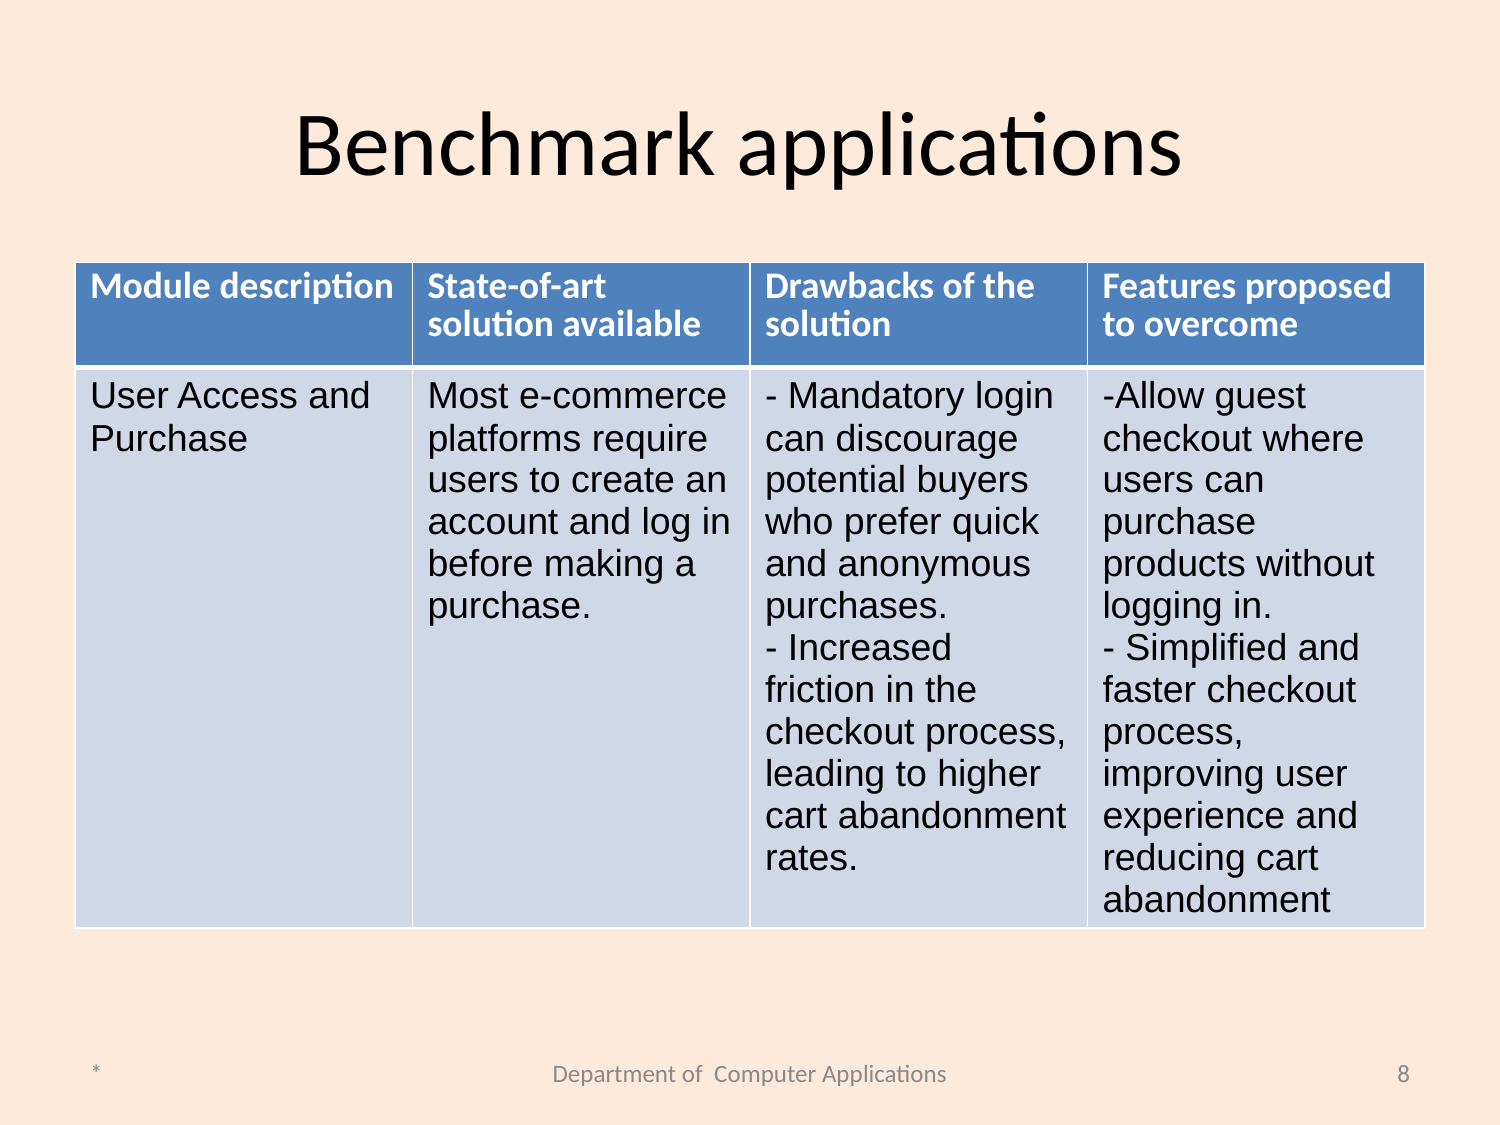

# Benchmark applications
| Module description | State-of-art solution available | Drawbacks of the solution | Features proposed to overcome |
| --- | --- | --- | --- |
| User Access and Purchase | Most e-commerce platforms require users to create an account and log in before making a purchase. | - Mandatory login can discourage potential buyers who prefer quick and anonymous purchases. - Increased friction in the checkout process, leading to higher cart abandonment rates. | -Allow guest checkout where users can purchase products without logging in. - Simplified and faster checkout process, improving user experience and reducing cart abandonment |
*
Department of  Computer Applications
8